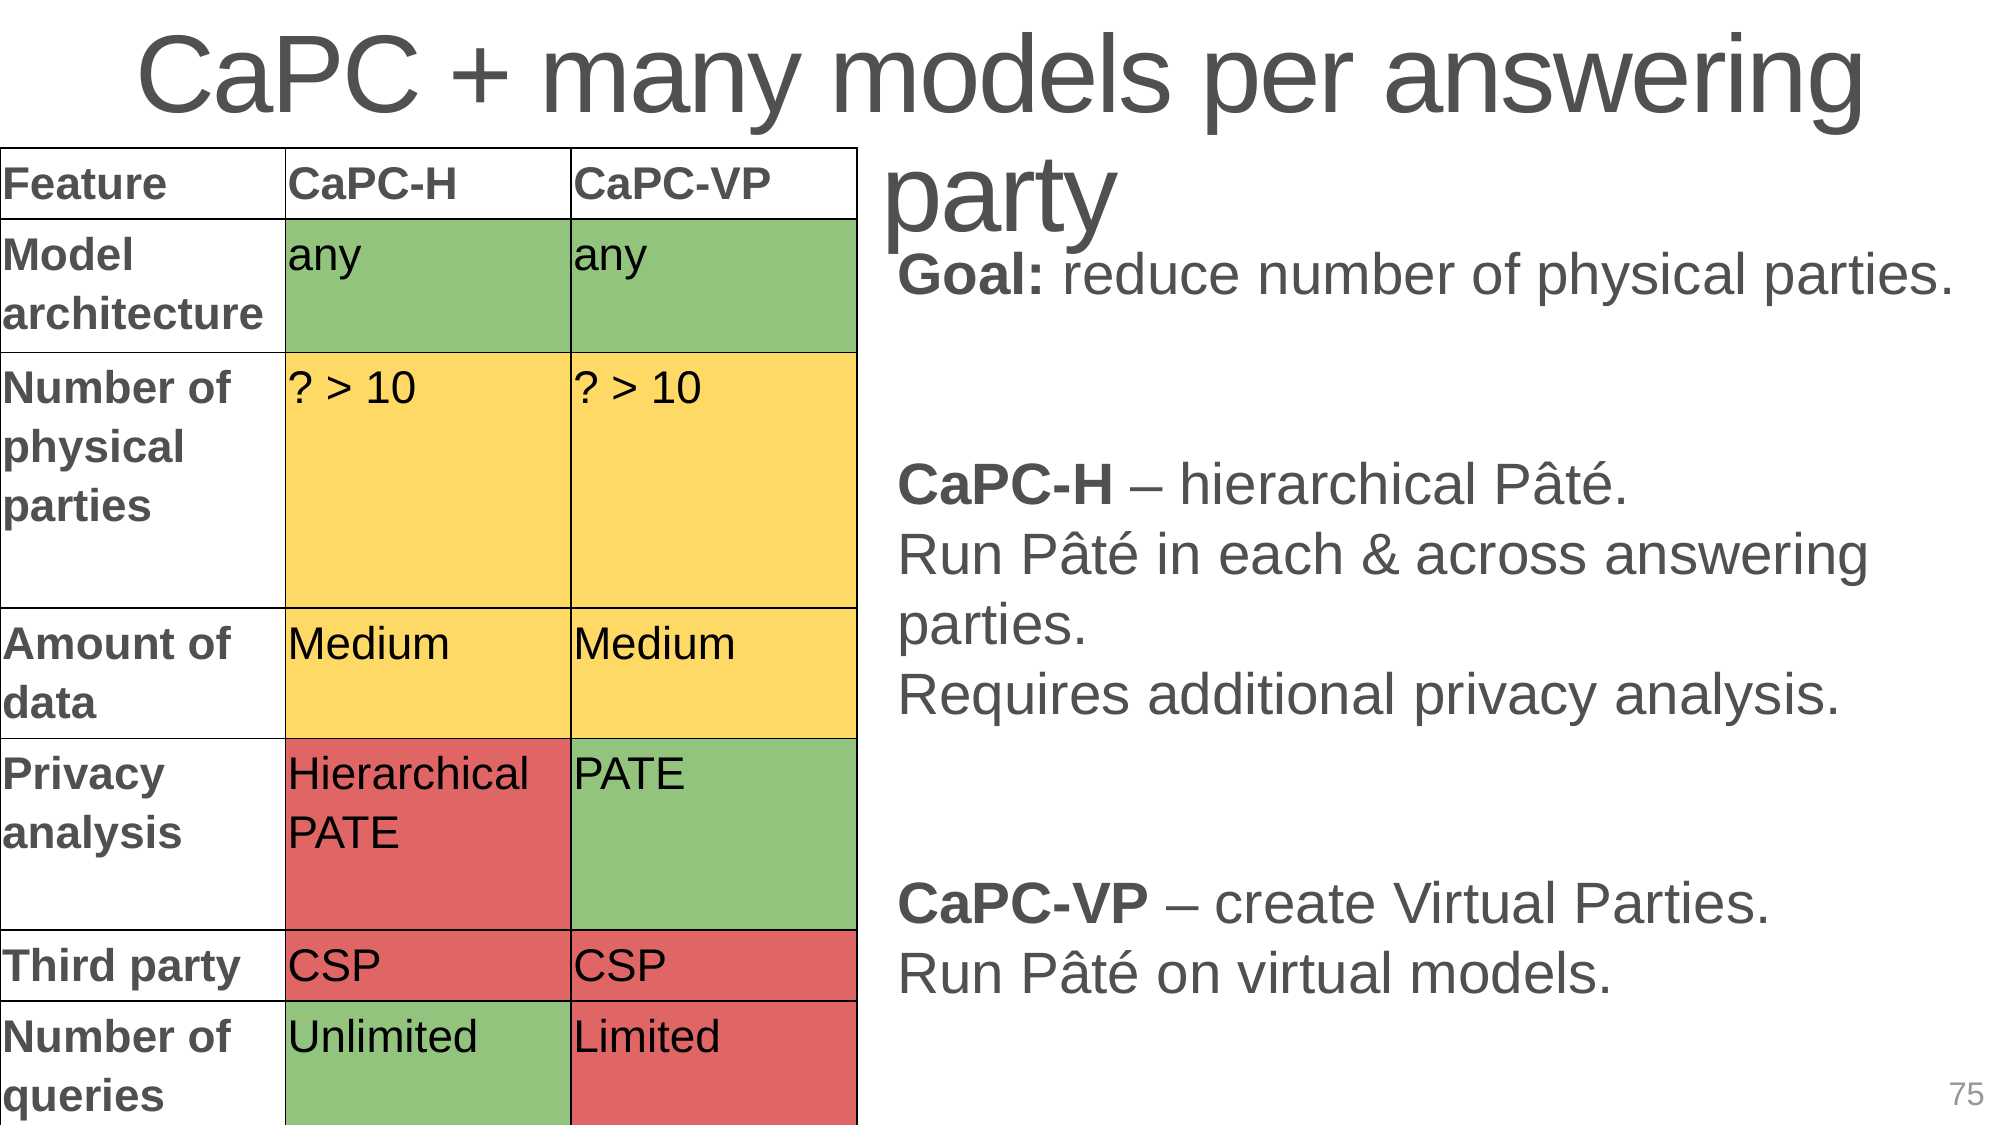

CaPC + many models per answering party

| Feature | CaPC-H | CaPC-VP |
| --- | --- | --- |
| Model architecture | any | any |
| Number of physical parties | ? > 10 | ? > 10 |
| Amount of data | Medium | Medium |
| Privacy analysis | Hierarchical PATE | PATE |
| Third party | CSP | CSP |
| Number of queries | Unlimited | Limited |
Goal: reduce number of physical parties.

CaPC-H – hierarchical Pâté.
Run Pâté in each & across answering parties.
Requires additional privacy analysis.

CaPC-VP – create Virtual Parties.
Run Pâté on virtual models.
75